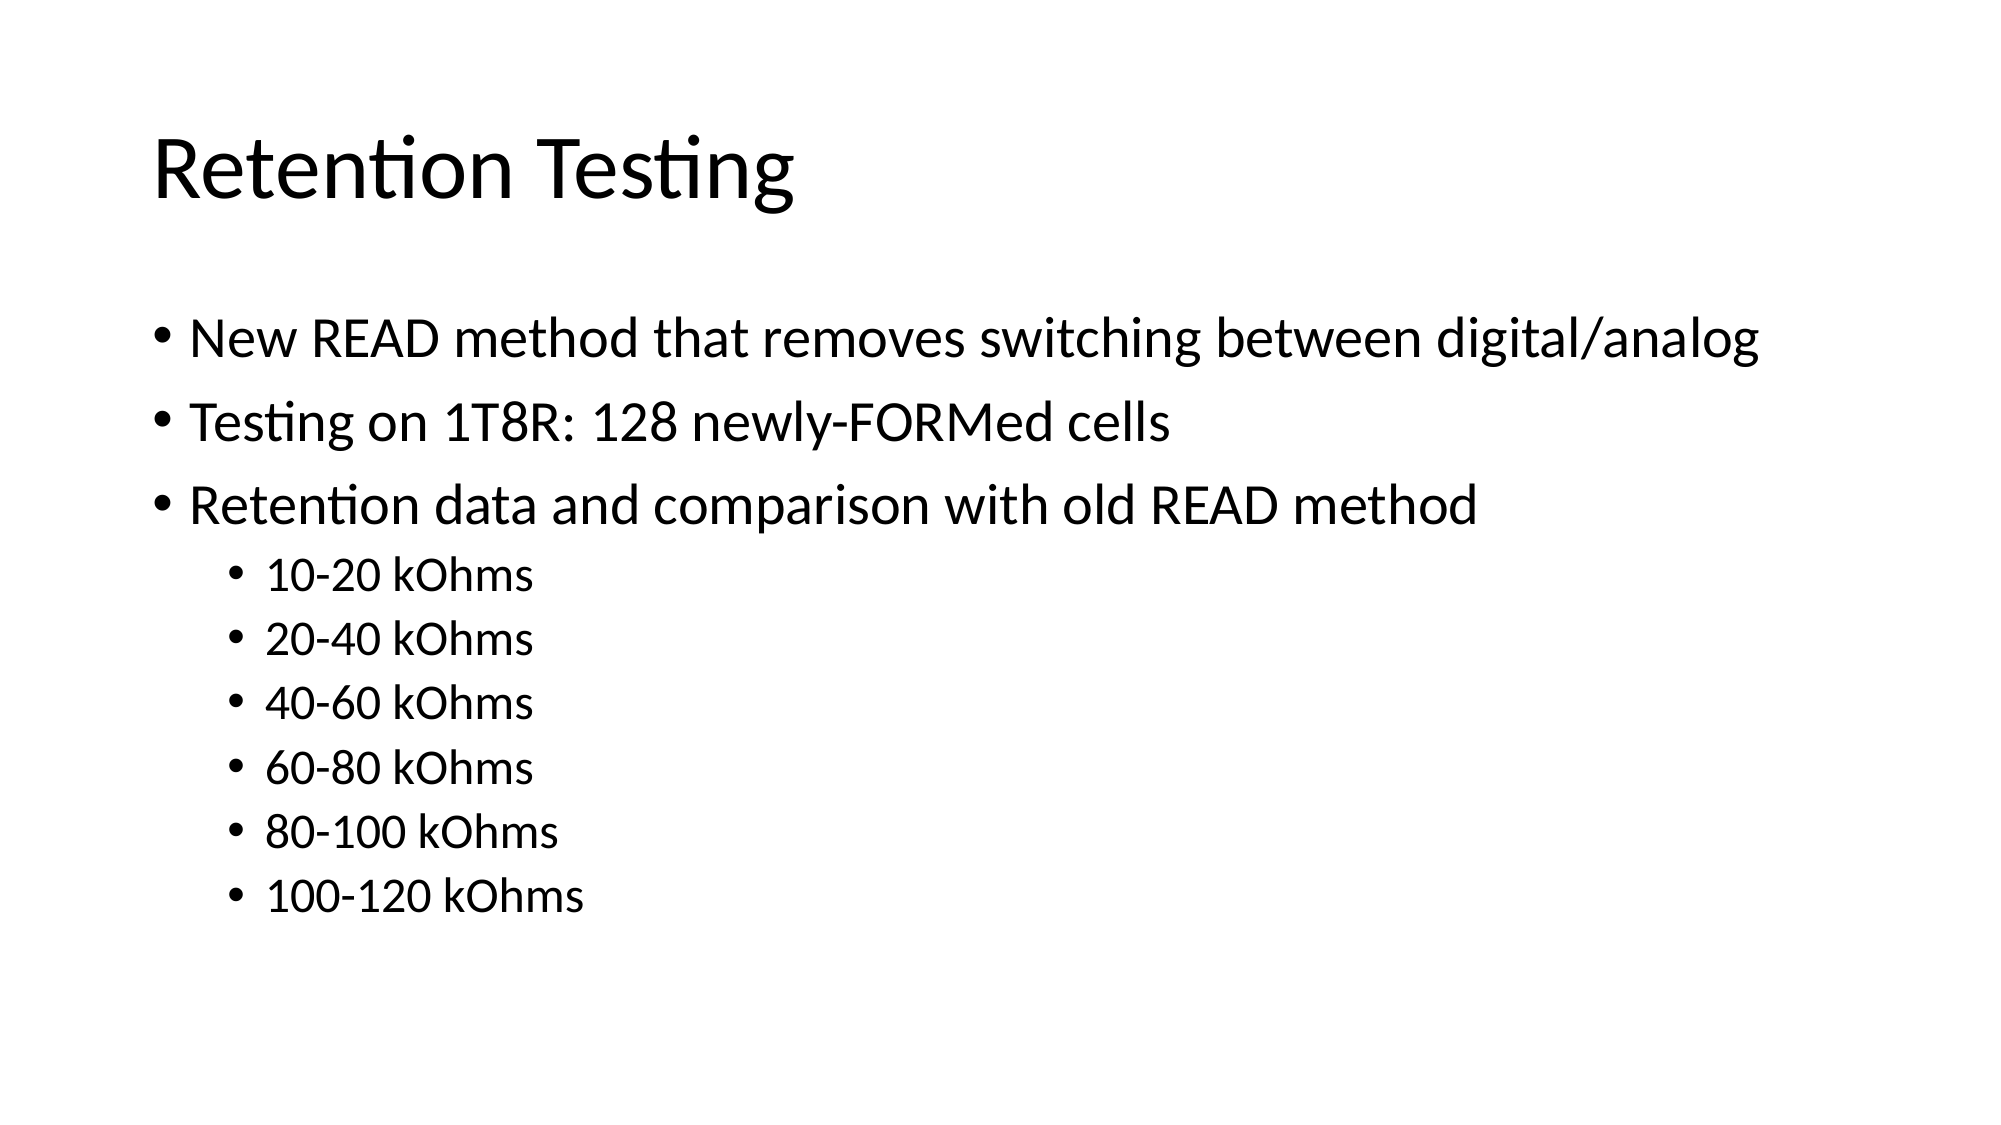

# Retention Testing
New READ method that removes switching between digital/analog
Testing on 1T8R: 128 newly-FORMed cells
Retention data and comparison with old READ method
10-20 kOhms
20-40 kOhms
40-60 kOhms
60-80 kOhms
80-100 kOhms
100-120 kOhms